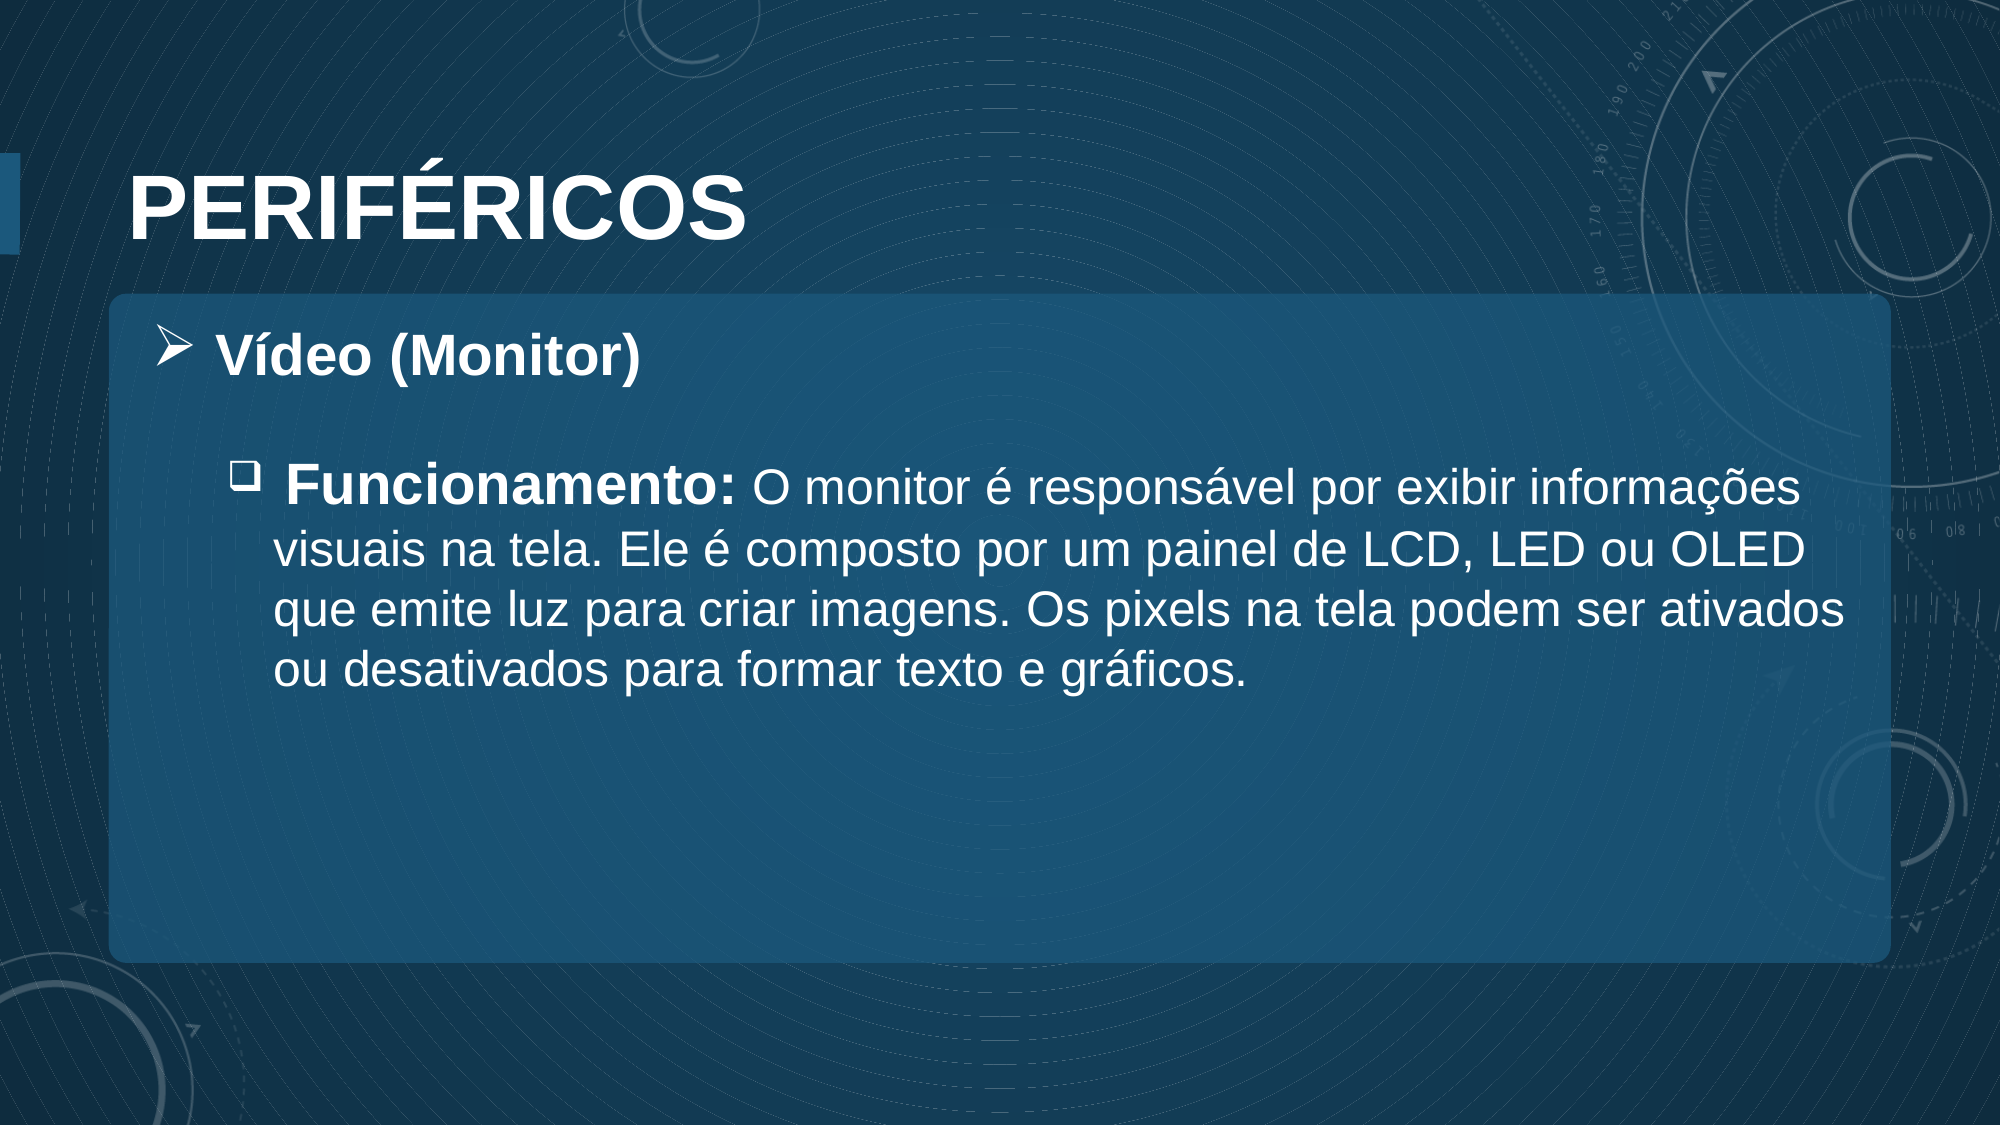

# Periféricos
 Vídeo (Monitor)

 Funcionamento: O monitor é responsável por exibir informações visuais na tela. Ele é composto por um painel de LCD, LED ou OLED que emite luz para criar imagens. Os pixels na tela podem ser ativados ou desativados para formar texto e gráficos.